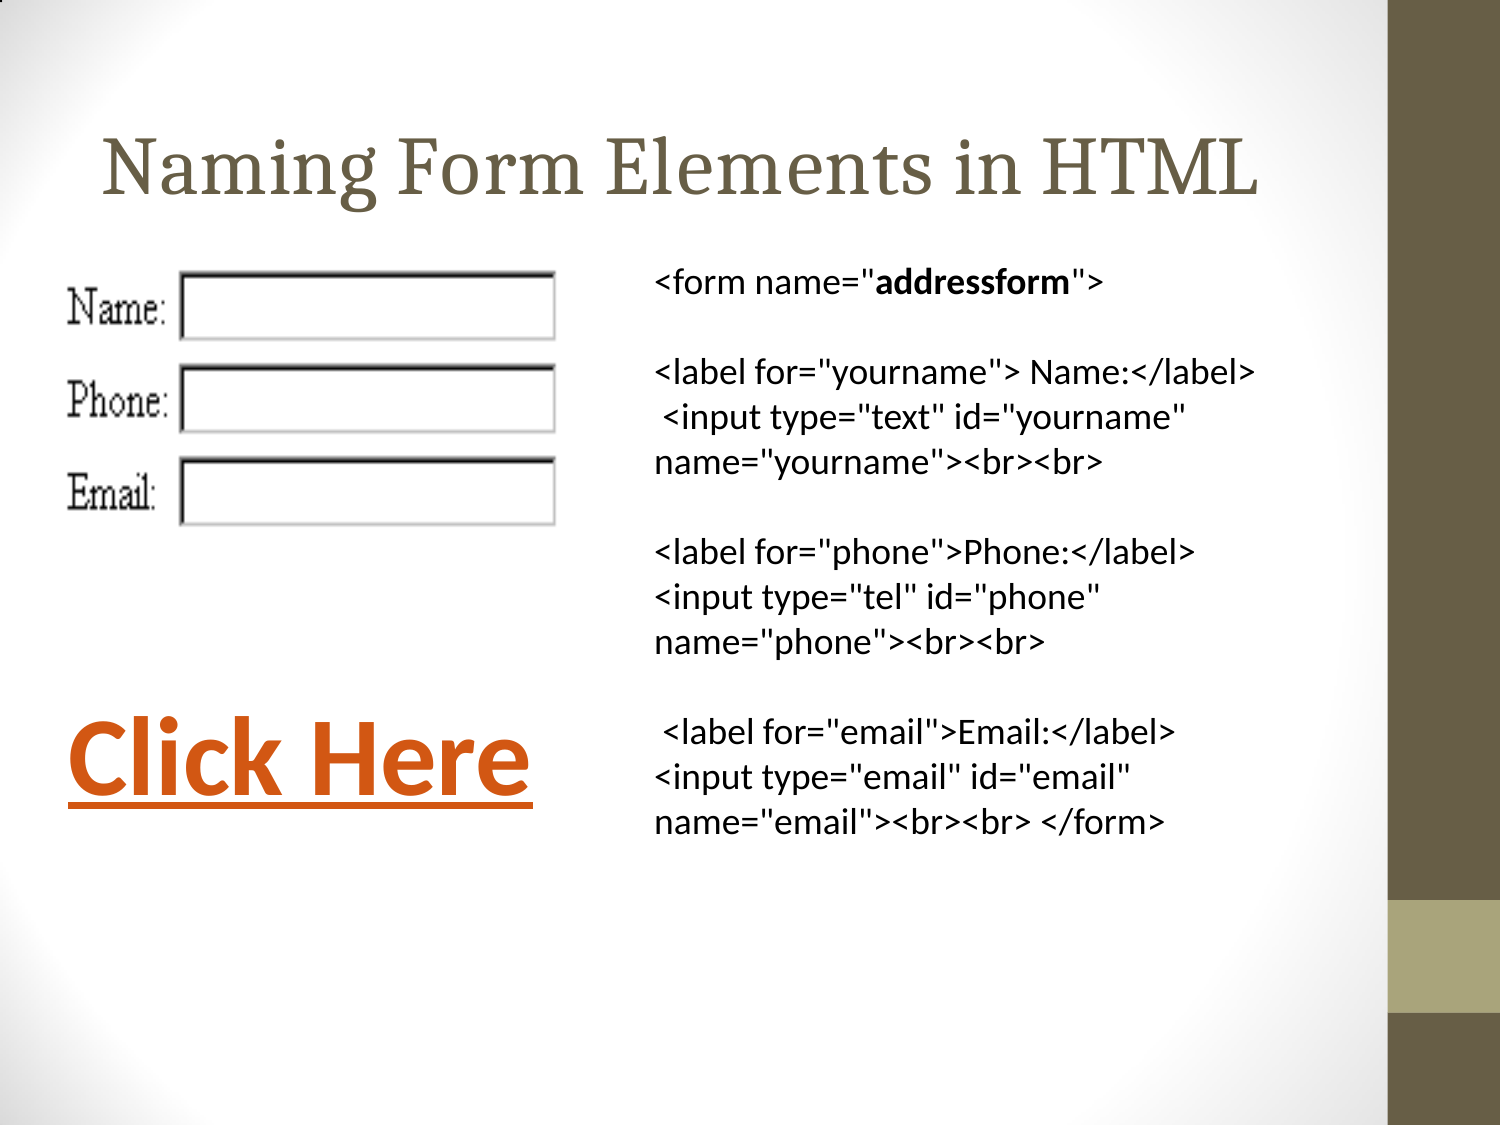

# Naming Form Elements in HTML
<form name="addressform">

<label for="yourname"> Name:</label>
 <input type="text" id="yourname" name="yourname"><br><br>

<label for="phone">Phone:</label>
<input type="tel" id="phone" name="phone"><br><br>

 <label for="email">Email:</label>
<input type="email" id="email" name="email"><br><br> </form>

Click Here